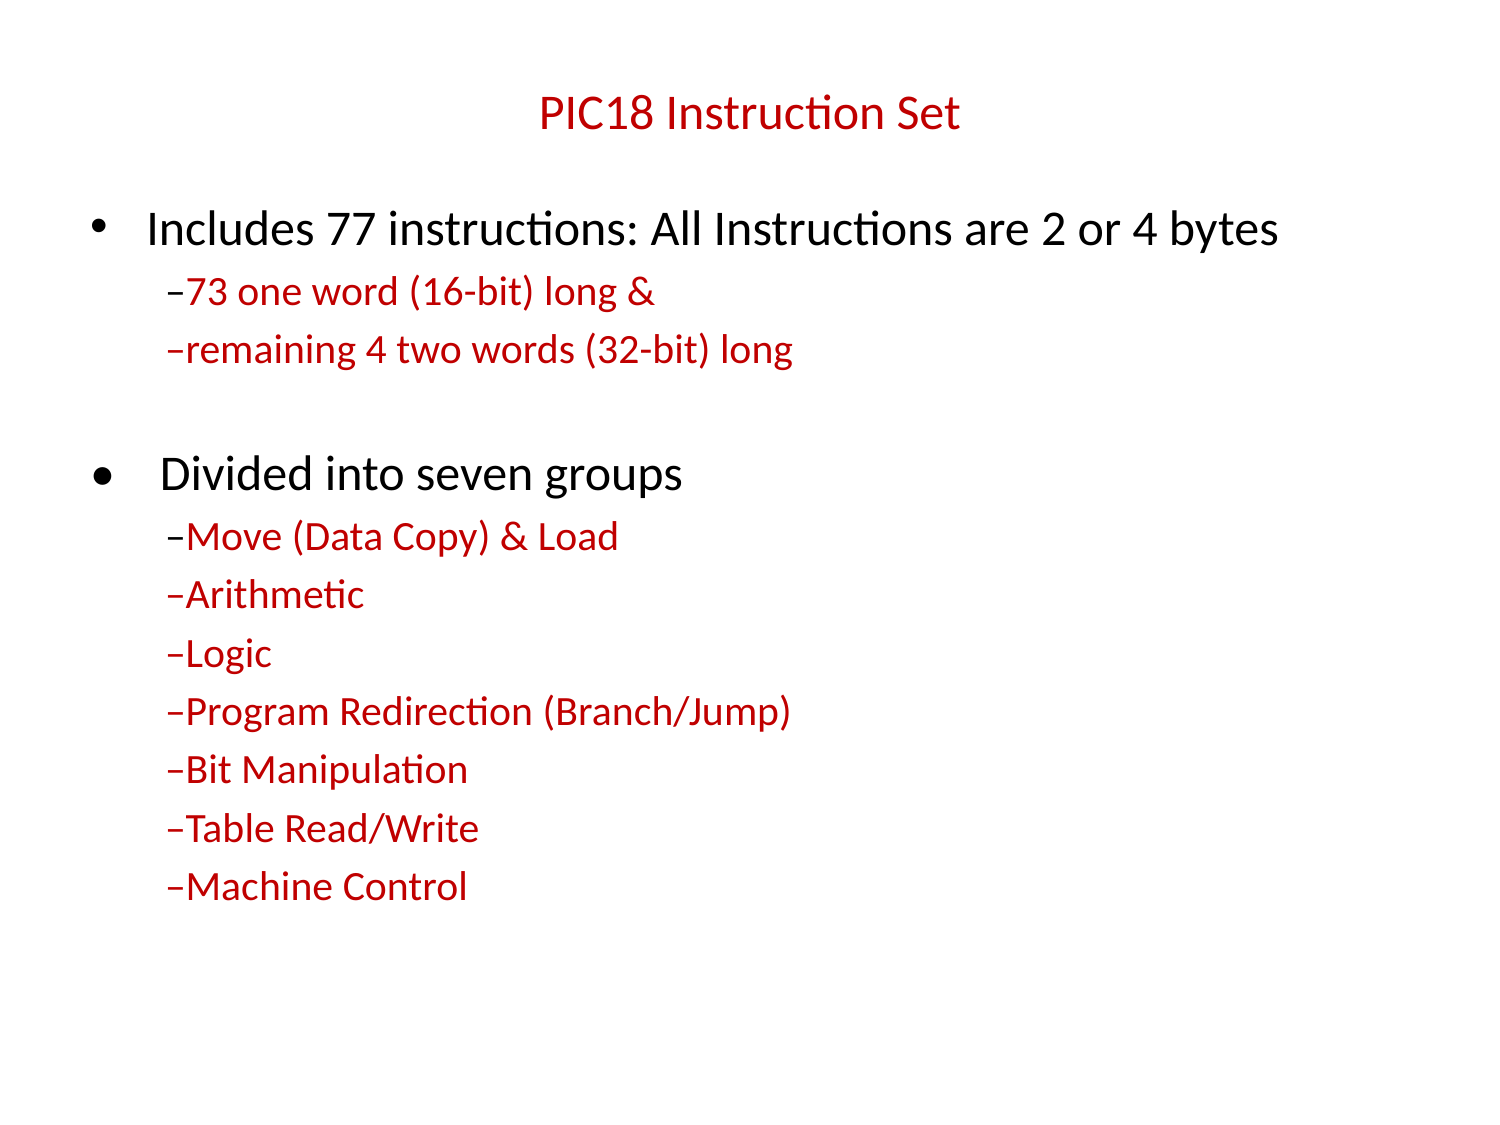

# PIC18 Instruction Set
Includes 77 instructions: All Instructions are 2 or 4 bytes
–73 one word (16-bit) long &
–remaining 4 two words (32-bit) long

•    Divided into seven groups
–Move (Data Copy) & Load
–Arithmetic
–Logic
–Program Redirection (Branch/Jump)
–Bit Manipulation
–Table Read/Write
–Machine Control